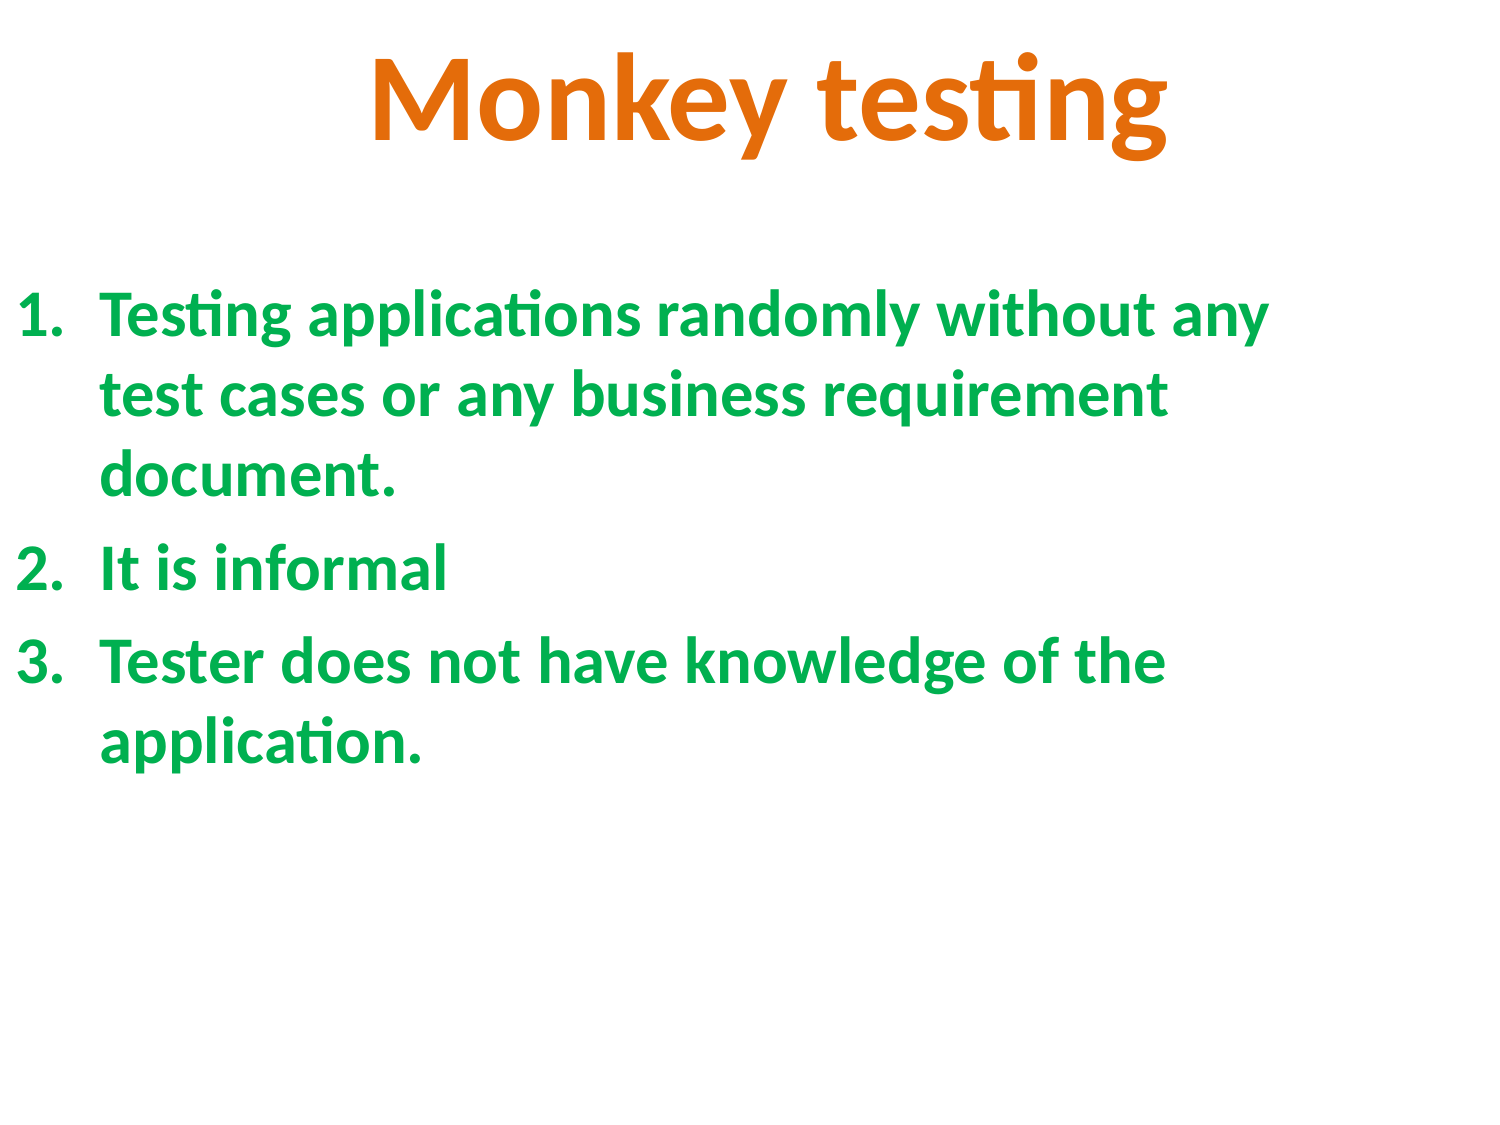

Monkey testing
Testing applications randomly without any test cases or any business requirement document.
It is informal
Tester does not have knowledge of the application.